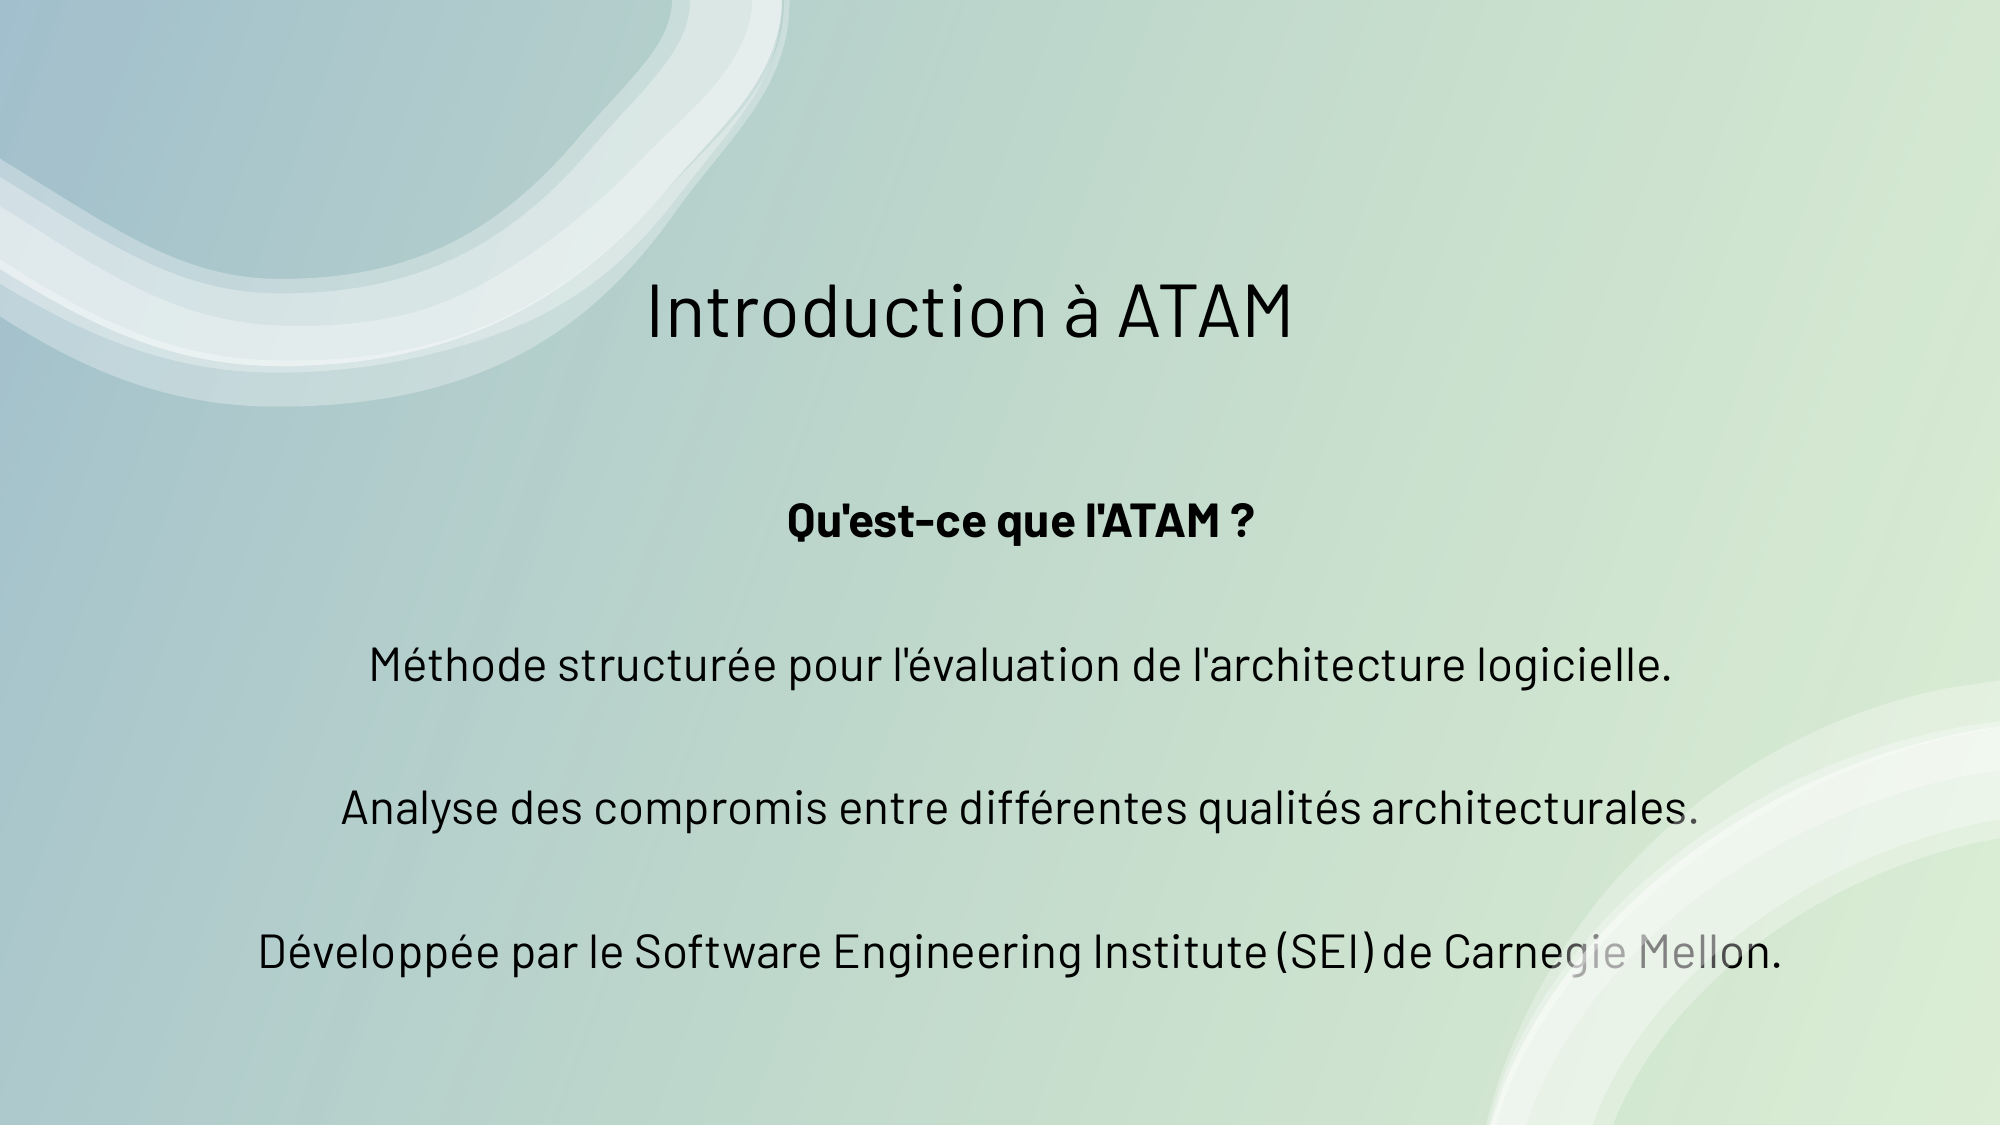

# Introduction à ATAM
Qu'est-ce que l'ATAM ?

Méthode structurée pour l'évaluation de l'architecture logicielle.

Analyse des compromis entre différentes qualités architecturales.

Développée par le Software Engineering Institute (SEI) de Carnegie Mellon.